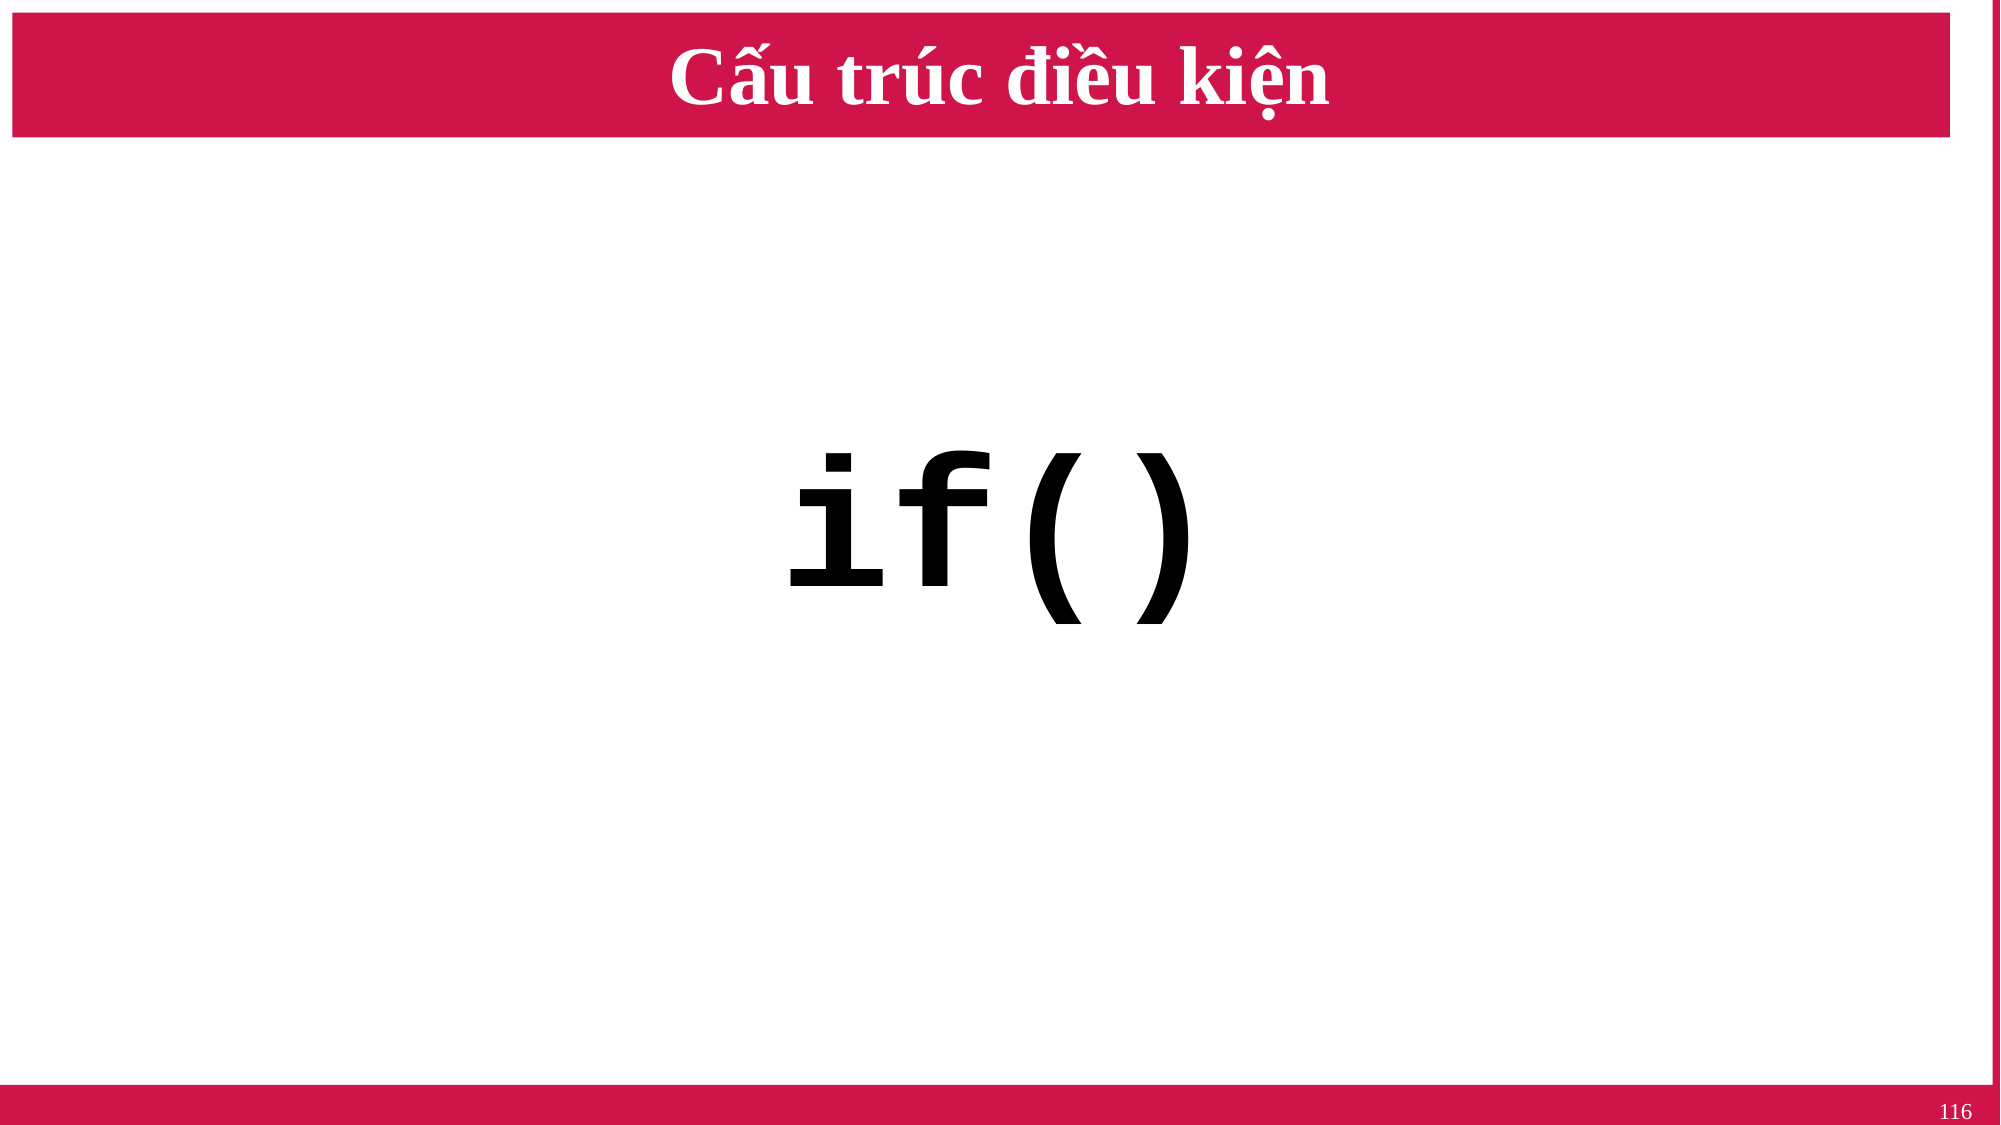

# Cấu trúc điều kiện

if()
116